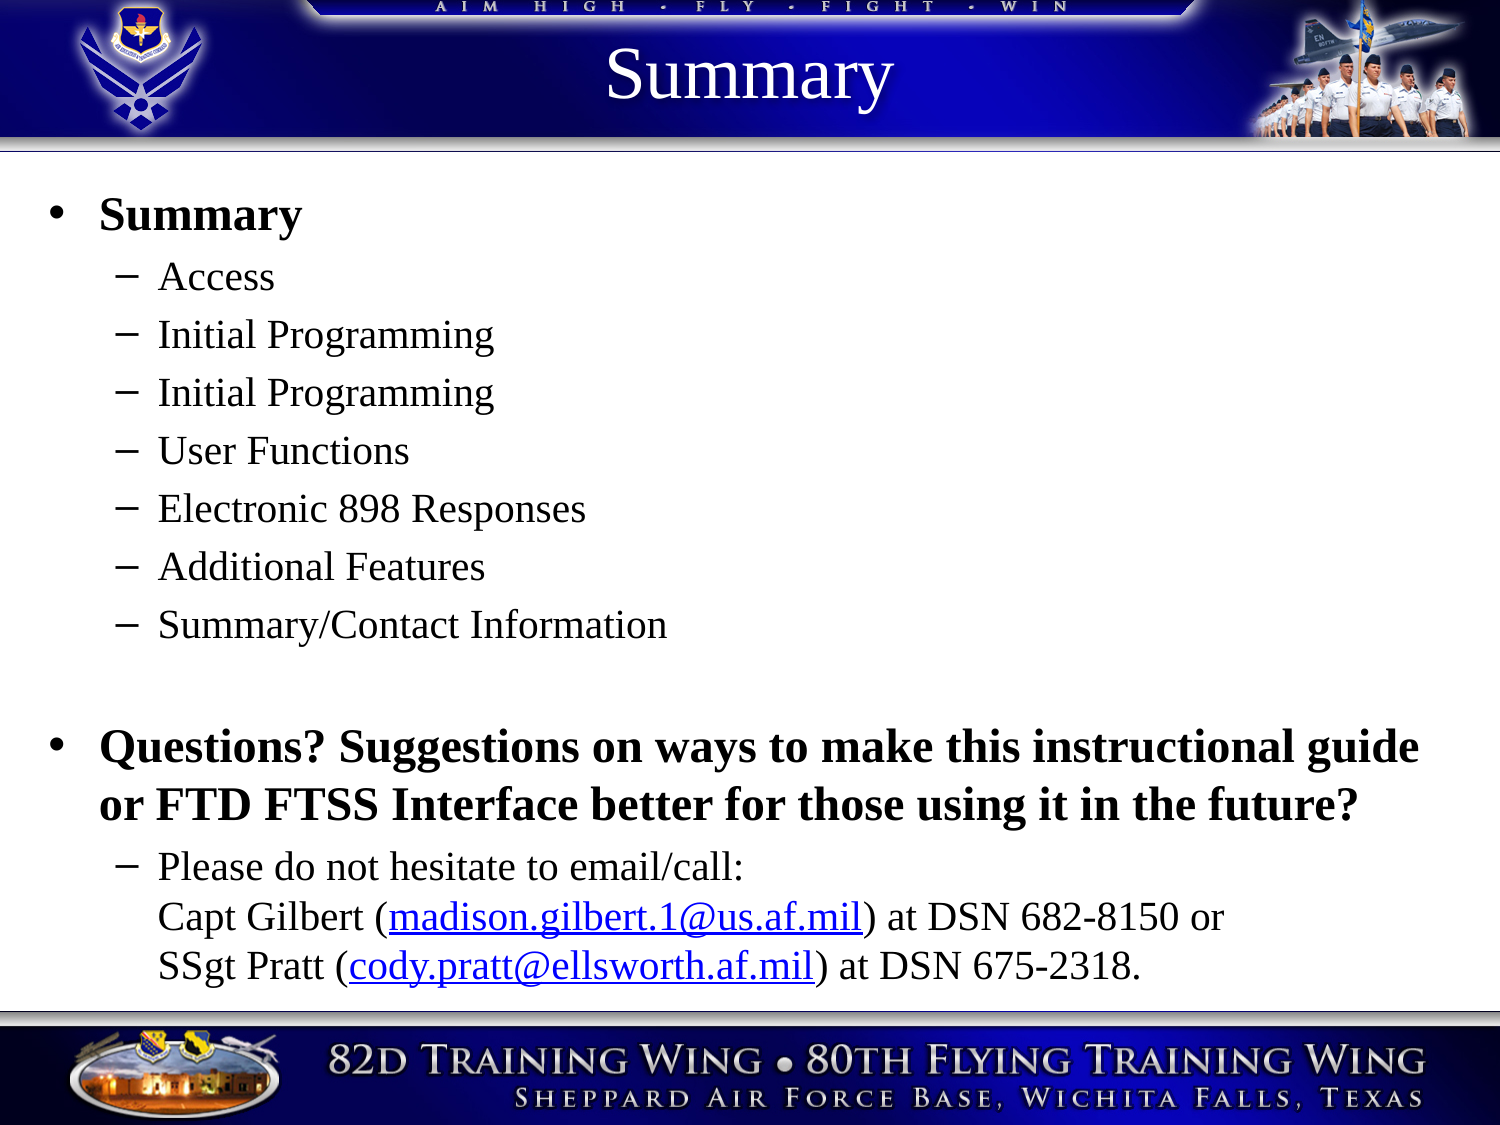

# Summary
Summary
Access
Initial Programming
Initial Programming
User Functions
Electronic 898 Responses
Additional Features
Summary/Contact Information

Questions? Suggestions on ways to make this instructional guide or FTD FTSS Interface better for those using it in the future?
Please do not hesitate to email/call:
Capt Gilbert (madison.gilbert.1@us.af.mil) at DSN 682-8150 or
SSgt Pratt (cody.pratt@ellsworth.af.mil) at DSN 675-2318.